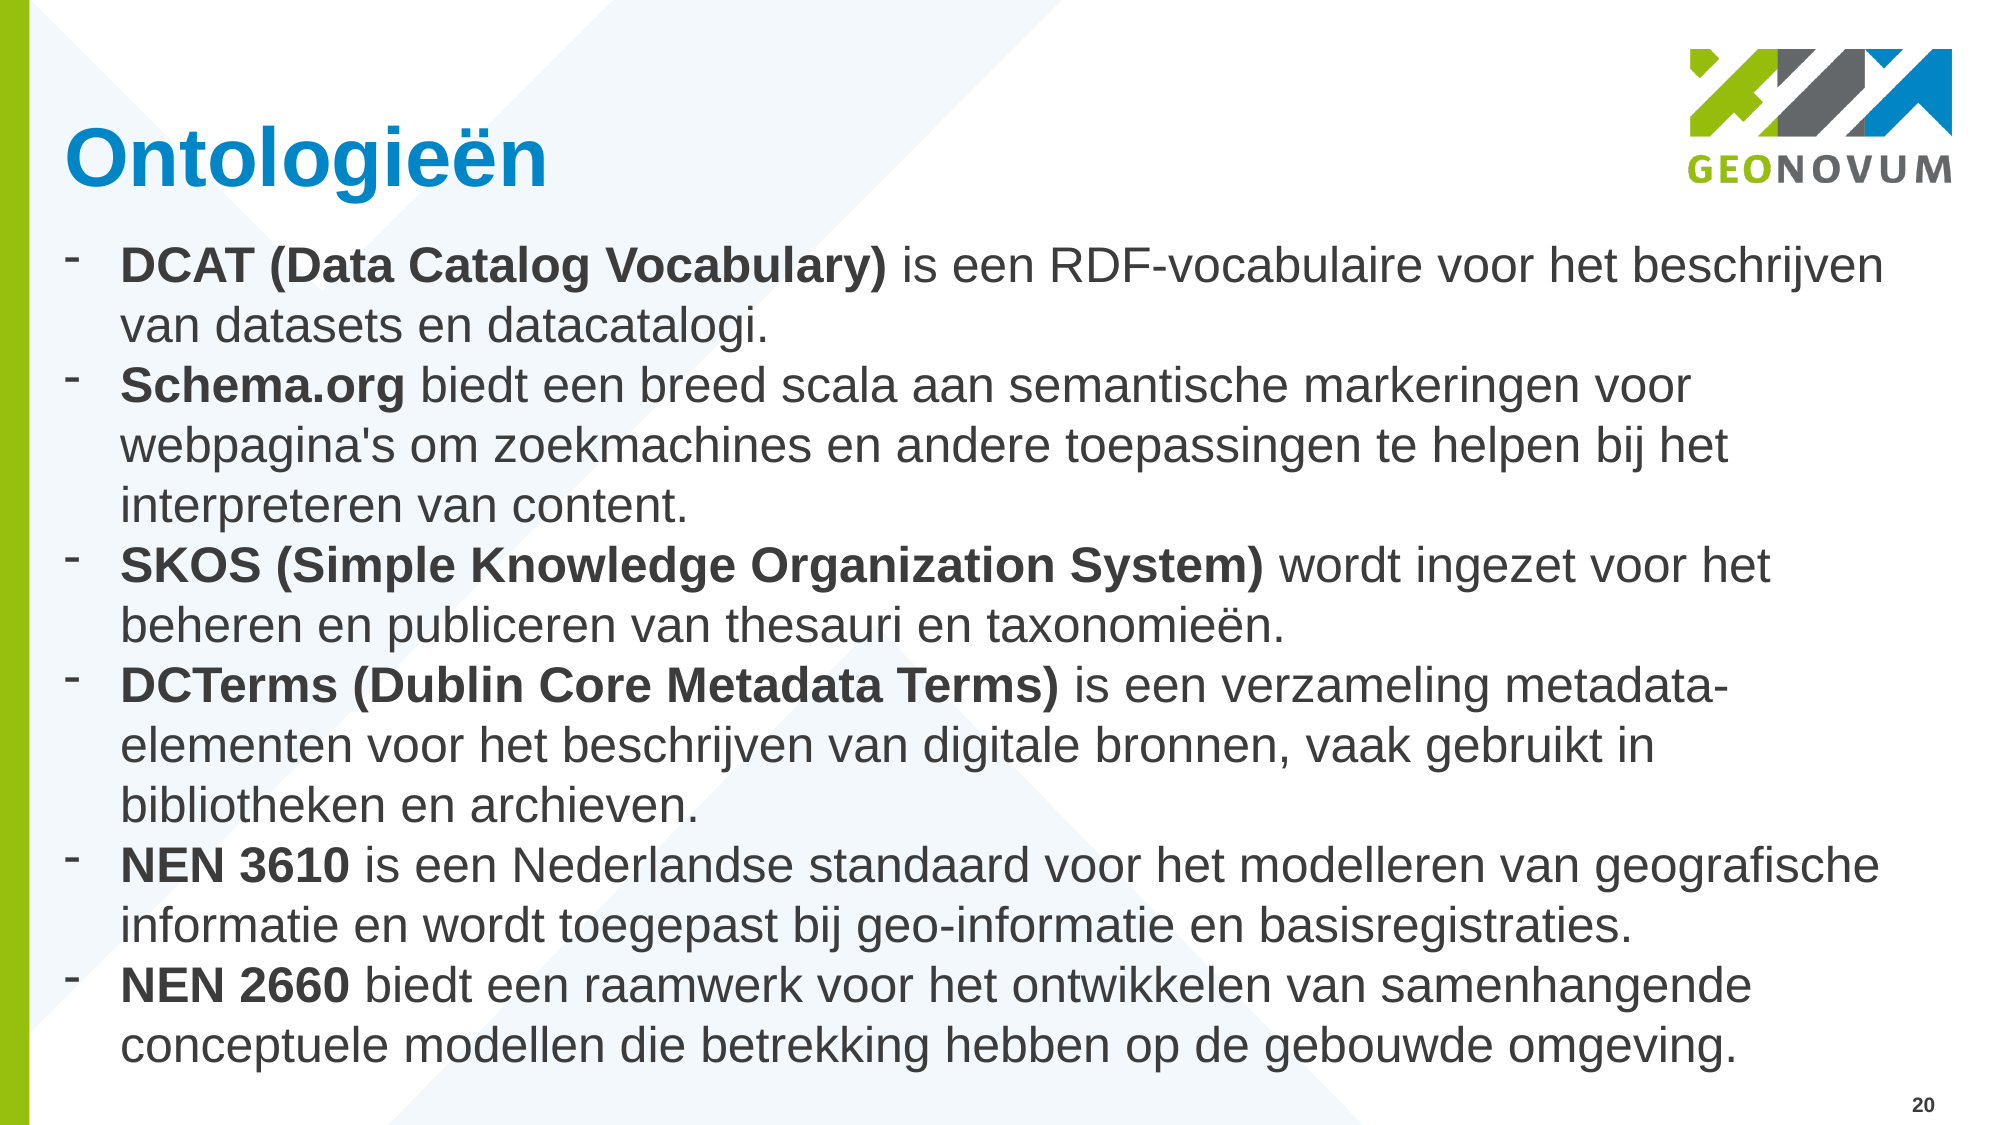

# Ontologieën
DCAT (Data Catalog Vocabulary) is een RDF-vocabulaire voor het beschrijven van datasets en datacatalogi.
Schema.org biedt een breed scala aan semantische markeringen voor webpagina's om zoekmachines en andere toepassingen te helpen bij het interpreteren van content.
SKOS (Simple Knowledge Organization System) wordt ingezet voor het beheren en publiceren van thesauri en taxonomieën.
DCTerms (Dublin Core Metadata Terms) is een verzameling metadata-elementen voor het beschrijven van digitale bronnen, vaak gebruikt in bibliotheken en archieven.
NEN 3610 is een Nederlandse standaard voor het modelleren van geografische informatie en wordt toegepast bij geo-informatie en basisregistraties.
NEN 2660 biedt een raamwerk voor het ontwikkelen van samenhangende conceptuele modellen die betrekking hebben op de gebouwde omgeving.
20